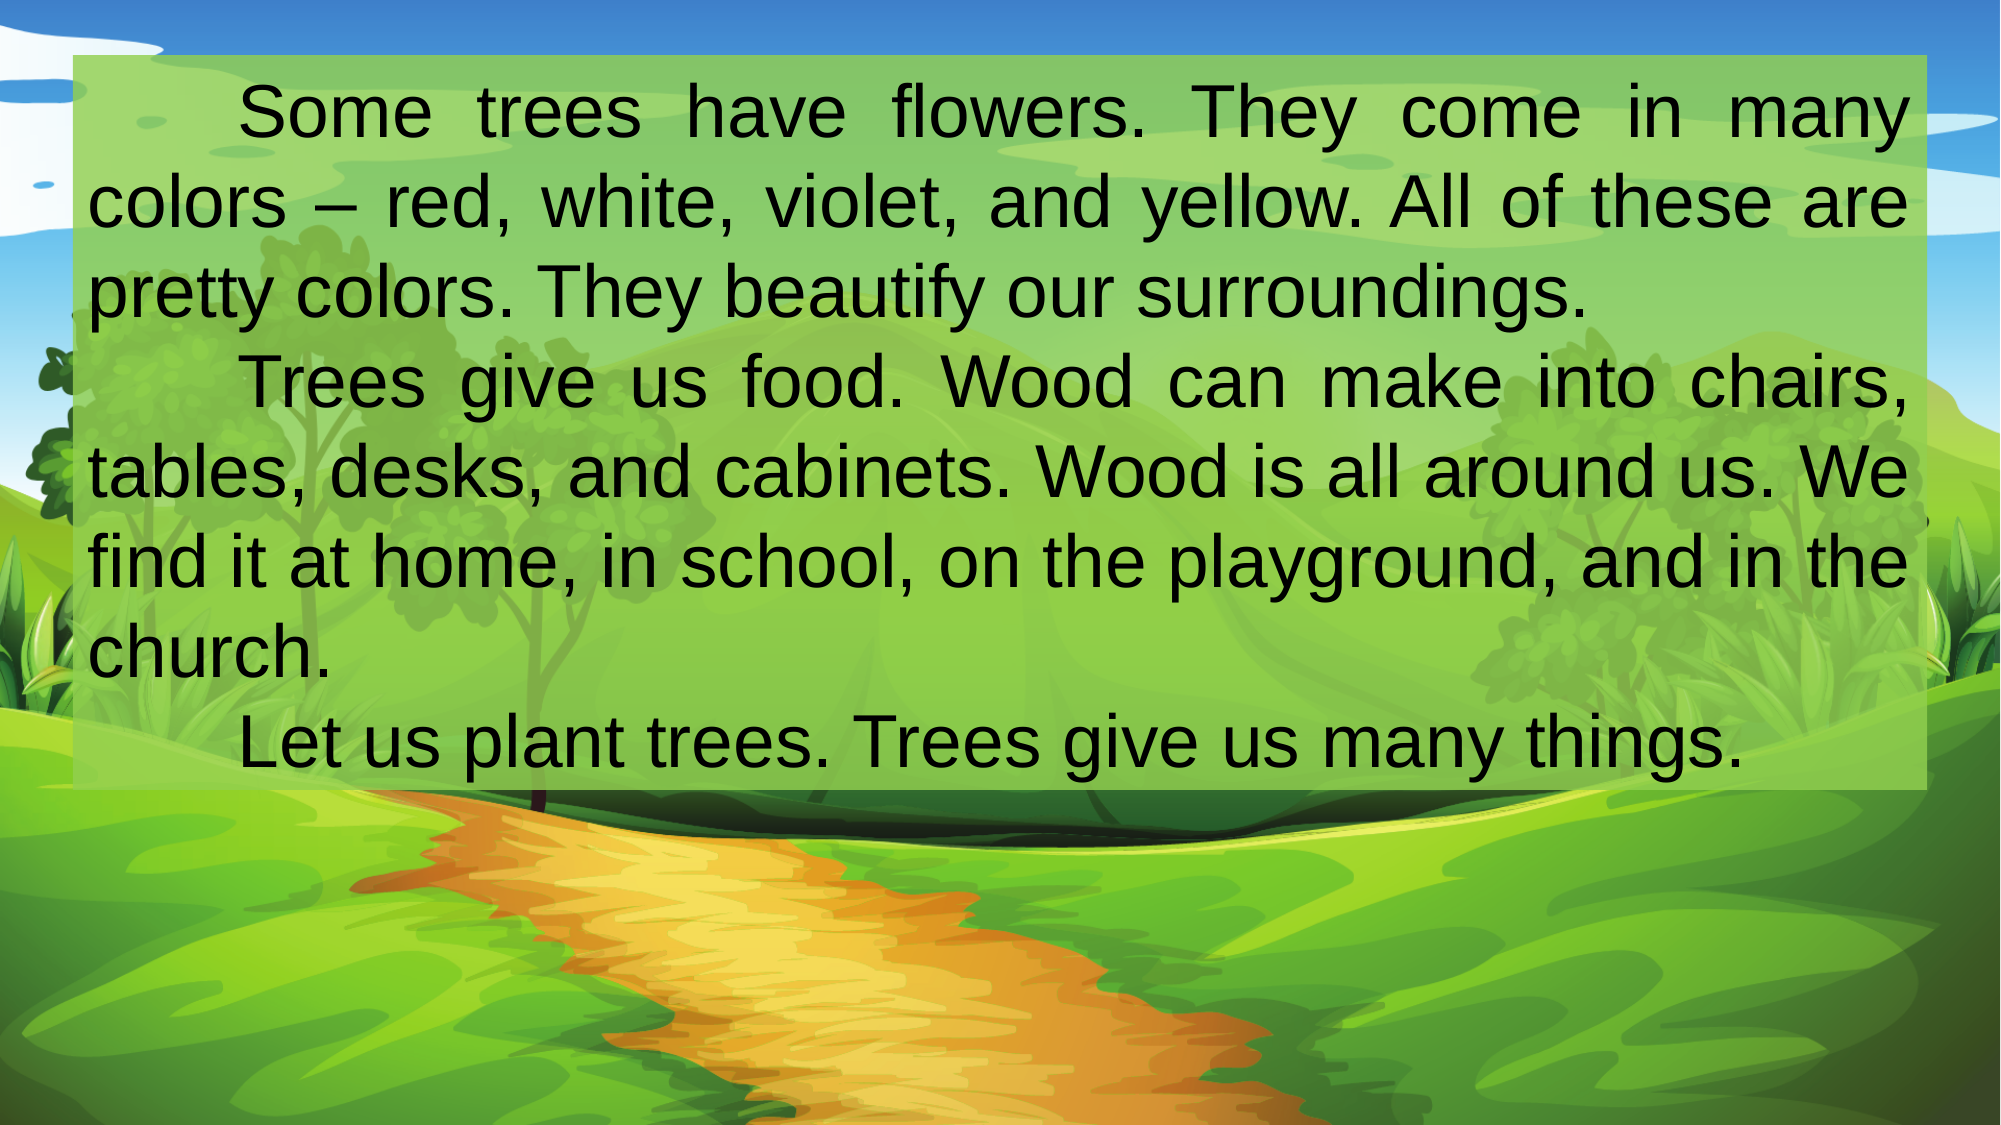

Some trees have flowers. They come in many colors – red, white, violet, and yellow. All of these are pretty colors. They beautify our surroundings.
	Trees give us food. Wood can make into chairs, tables, desks, and cabinets. Wood is all around us. We find it at home, in school, on the playground, and in the church.
	Let us plant trees. Trees give us many things.